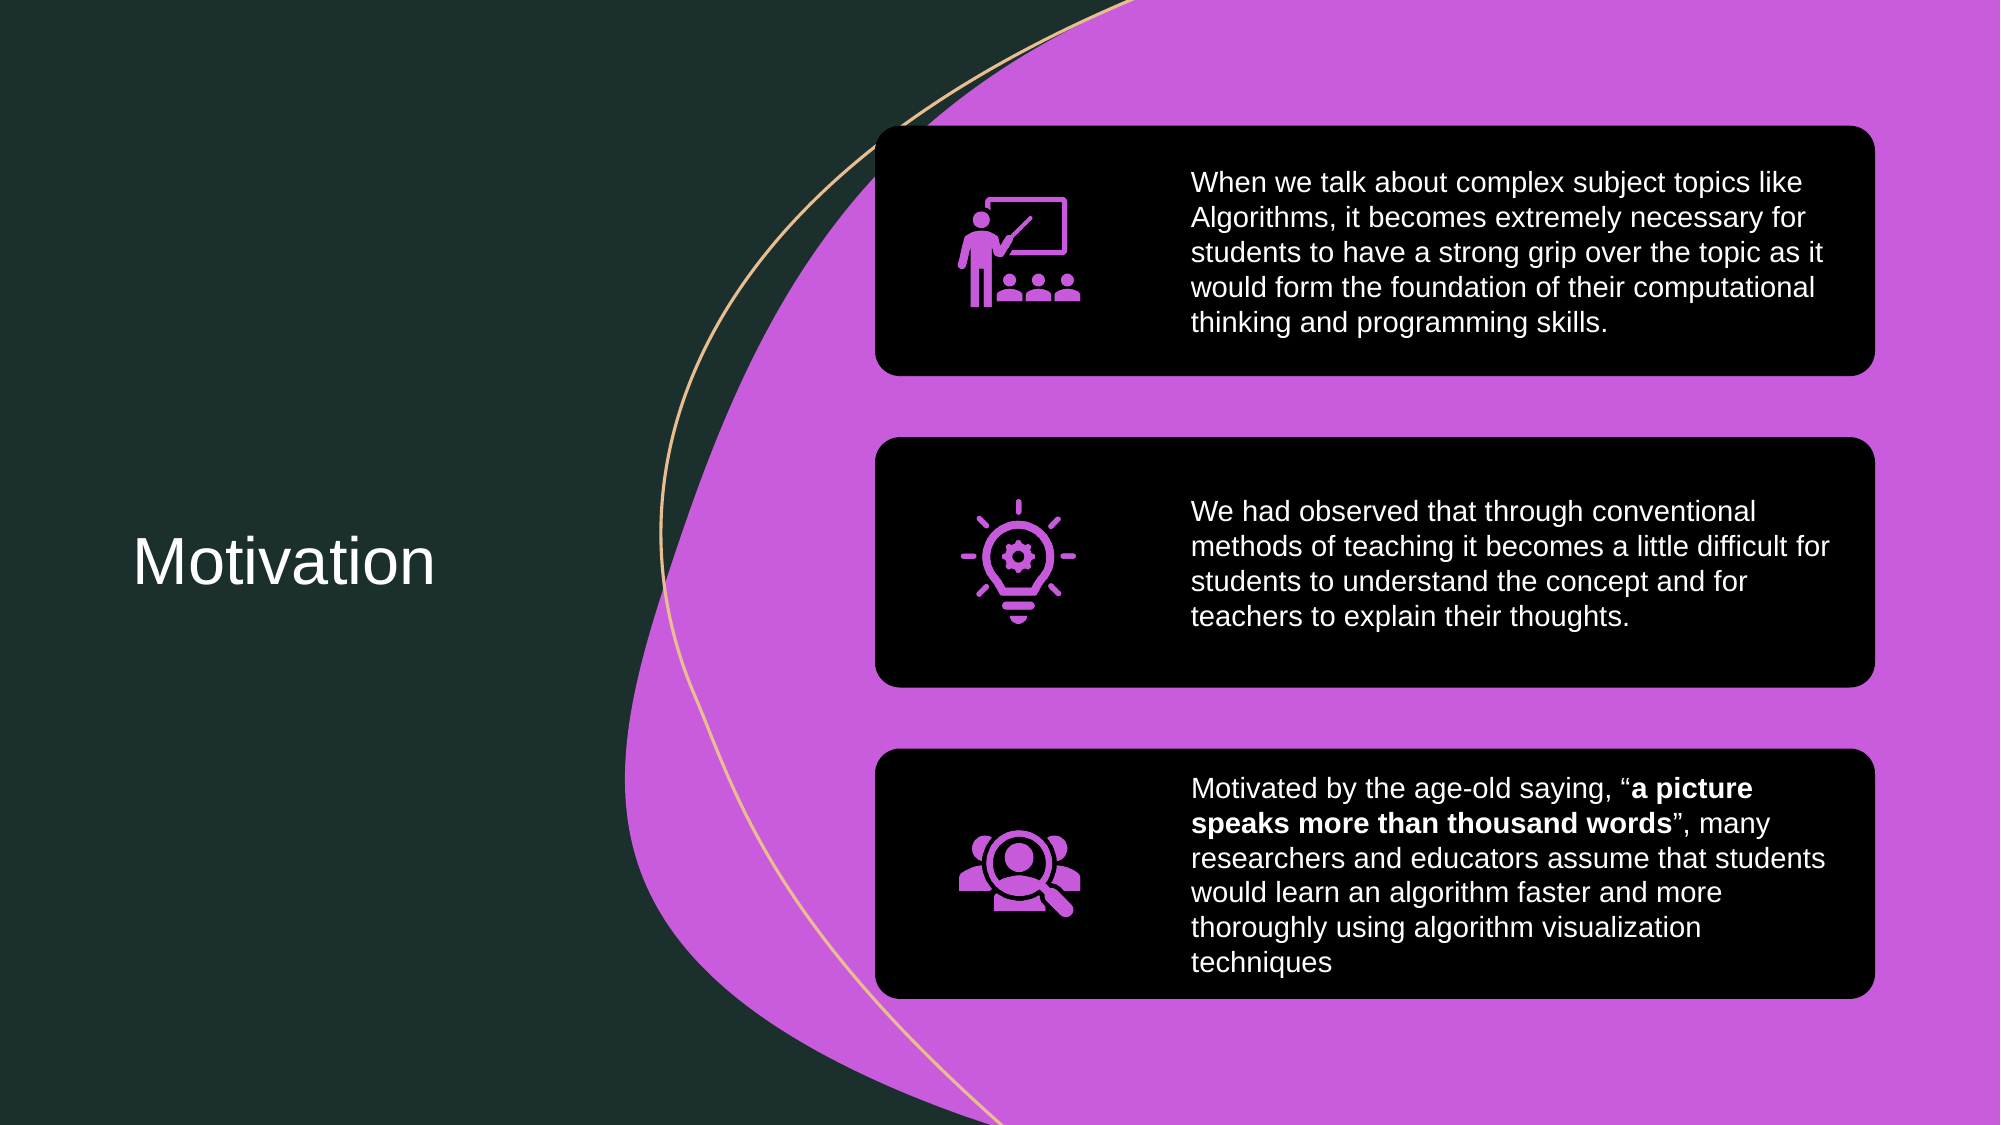

When we talk about complex subject topics like Algorithms, it becomes extremely necessary for students to have a strong grip over the topic as it would form the foundation of their computational thinking and programming skills.
We had observed that through conventional methods of teaching it becomes a little difficult for students to understand the concept and for teachers to explain their thoughts.
Motivated by the age-old saying, “a picture speaks more than thousand words”, many researchers and educators assume that students would learn an algorithm faster and more thoroughly using algorithm visualization techniques
# Motivation